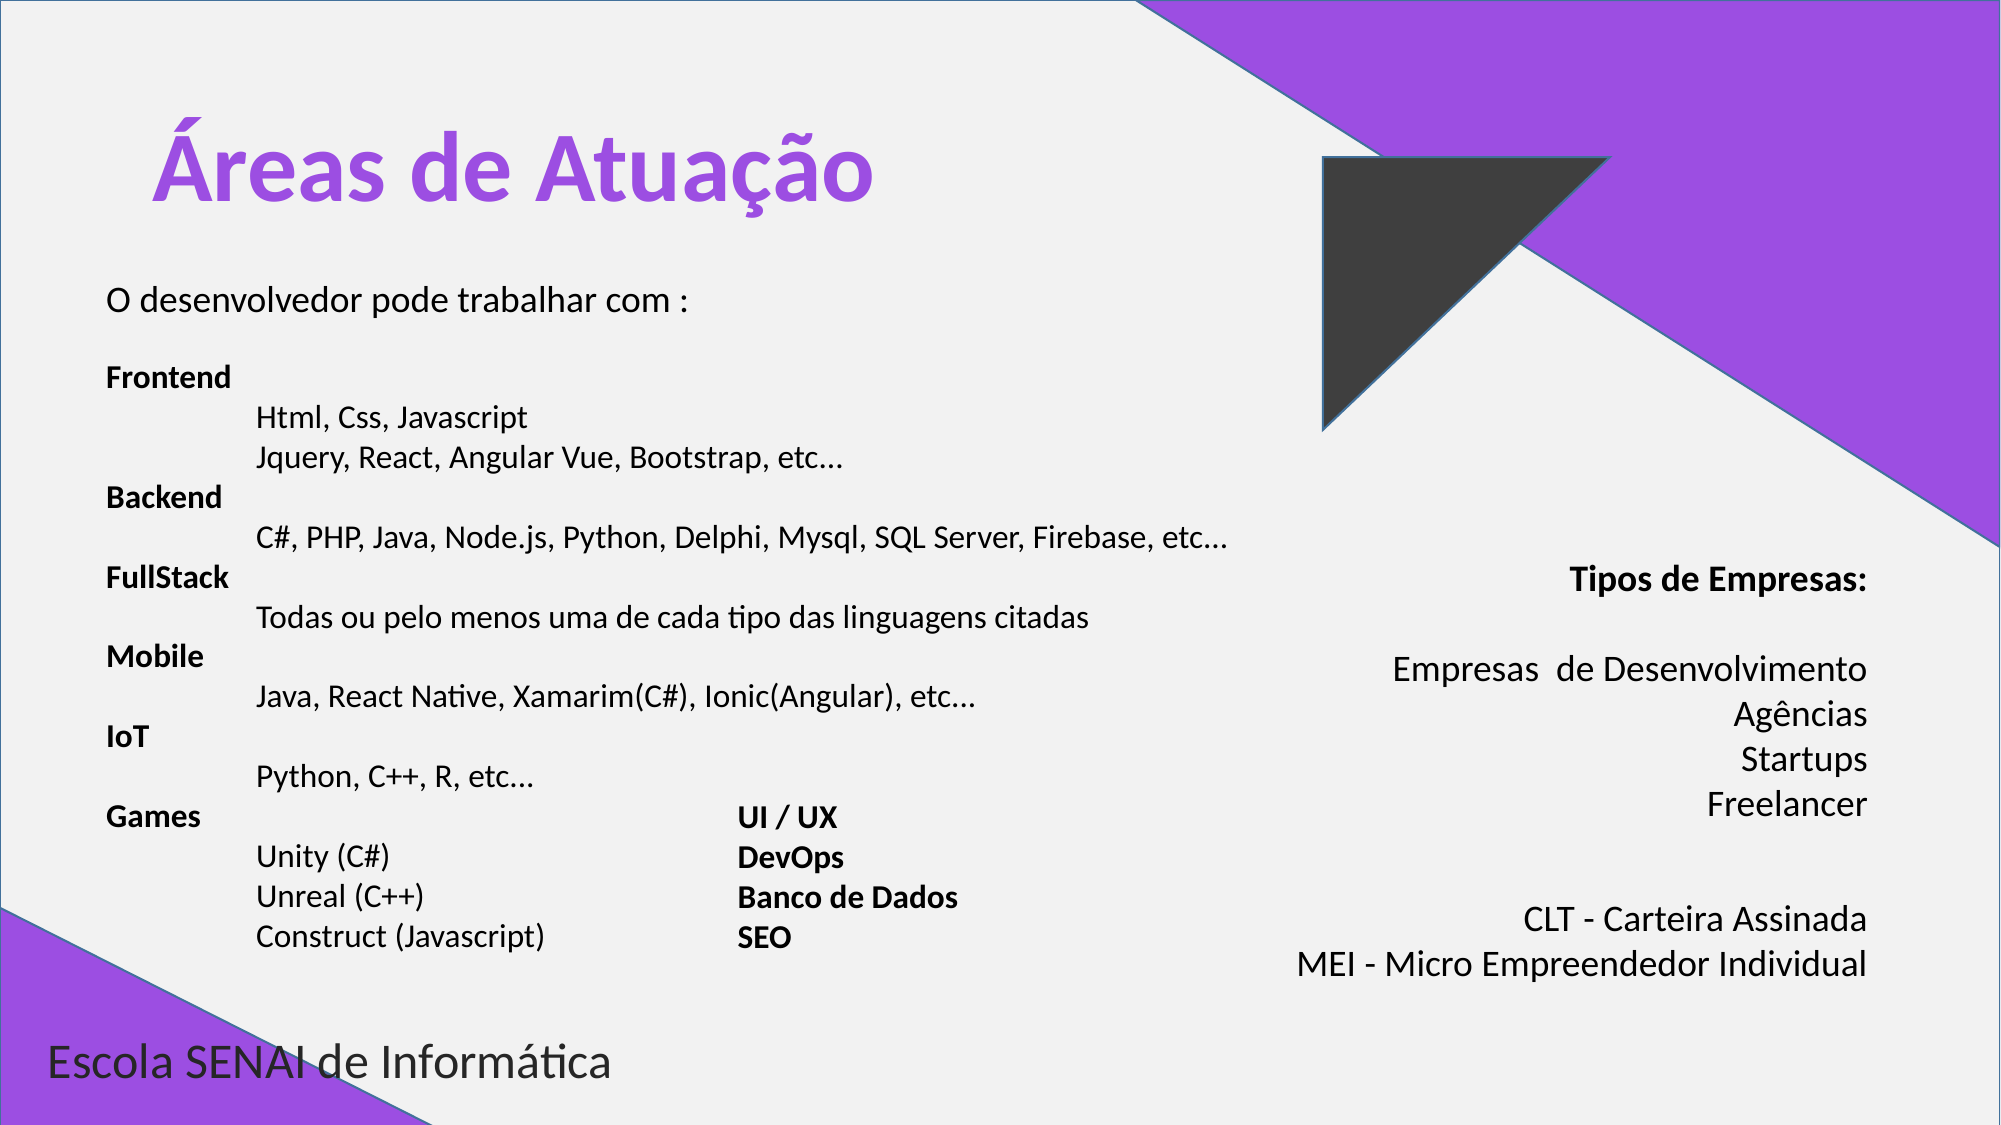

# Áreas de Atuação
O desenvolvedor pode trabalhar com :

Frontend
	Html, Css, Javascript
	Jquery, React, Angular Vue, Bootstrap, etc...
Backend
	C#, PHP, Java, Node.js, Python, Delphi, Mysql, SQL Server, Firebase, etc...
FullStack
	Todas ou pelo menos uma de cada tipo das linguagens citadas
Mobile
	Java, React Native, Xamarim(C#), Ionic(Angular), etc...
IoT
	Python, C++, R, etc...
Games
	Unity (C#)
	Unreal (C++)
	Construct (Javascript)
Tipos de Empresas:

Empresas  de Desenvolvimento
Agências
Startups
Freelancer

CLT - Carteira Assinada
MEI - Micro Empreendedor Individual
UI / UX
DevOps
Banco de Dados
SEO